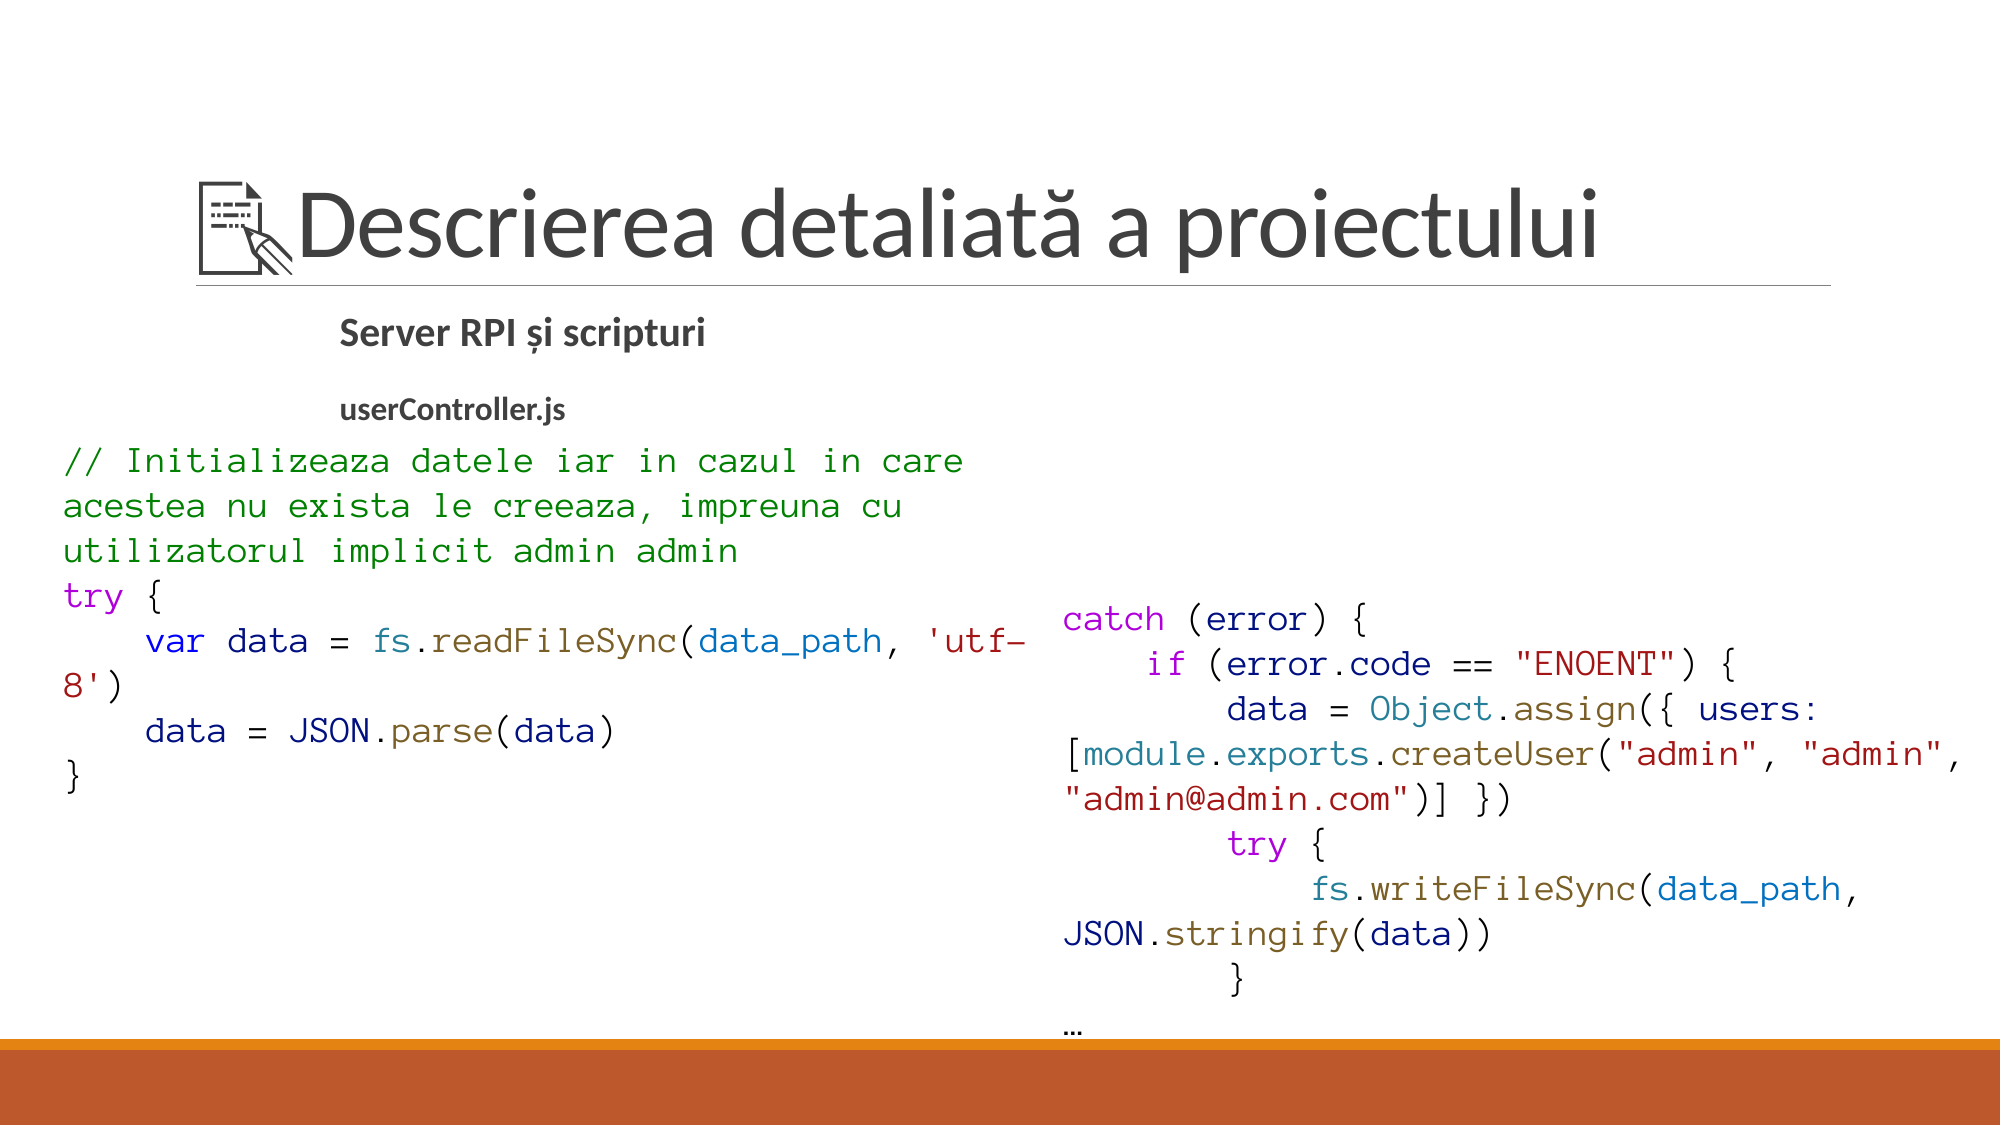

# 📝Descrierea detaliată a proiectului
	 Server RPI și scripturi
	 userController.js

// Initializeaza datele iar in cazul in care acestea nu exista le creeaza, impreuna cu utilizatorul implicit admin admin
try {
    var data = fs.readFileSync(data_path, 'utf-8')
    data = JSON.parse(data)
}
catch (error) {
    if (error.code == "ENOENT") {
        data = Object.assign({ users: [module.exports.createUser("admin", "admin", "admin@admin.com")] })
        try {
            fs.writeFileSync(data_path, JSON.stringify(data))
        }
…